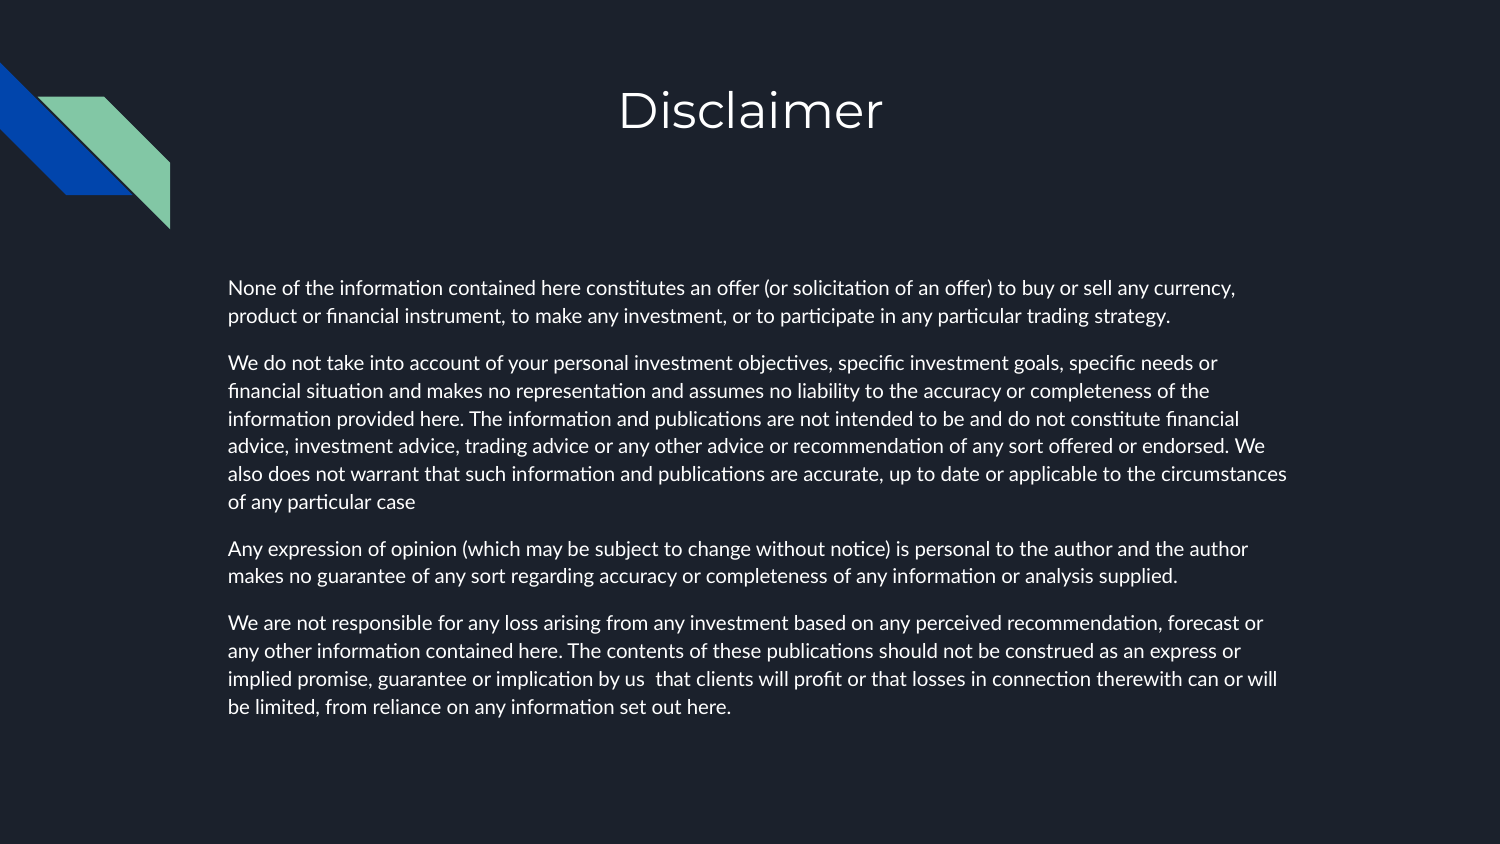

# Disclaimer
None of the information contained here constitutes an offer (or solicitation of an offer) to buy or sell any currency, product or financial instrument, to make any investment, or to participate in any particular trading strategy.
We do not take into account of your personal investment objectives, specific investment goals, specific needs or financial situation and makes no representation and assumes no liability to the accuracy or completeness of the information provided here. The information and publications are not intended to be and do not constitute financial advice, investment advice, trading advice or any other advice or recommendation of any sort offered or endorsed. We  also does not warrant that such information and publications are accurate, up to date or applicable to the circumstances of any particular case
Any expression of opinion (which may be subject to change without notice) is personal to the author and the author makes no guarantee of any sort regarding accuracy or completeness of any information or analysis supplied.
We are not responsible for any loss arising from any investment based on any perceived recommendation, forecast or any other information contained here. The contents of these publications should not be construed as an express or implied promise, guarantee or implication by us  that clients will profit or that losses in connection therewith can or will be limited, from reliance on any information set out here.